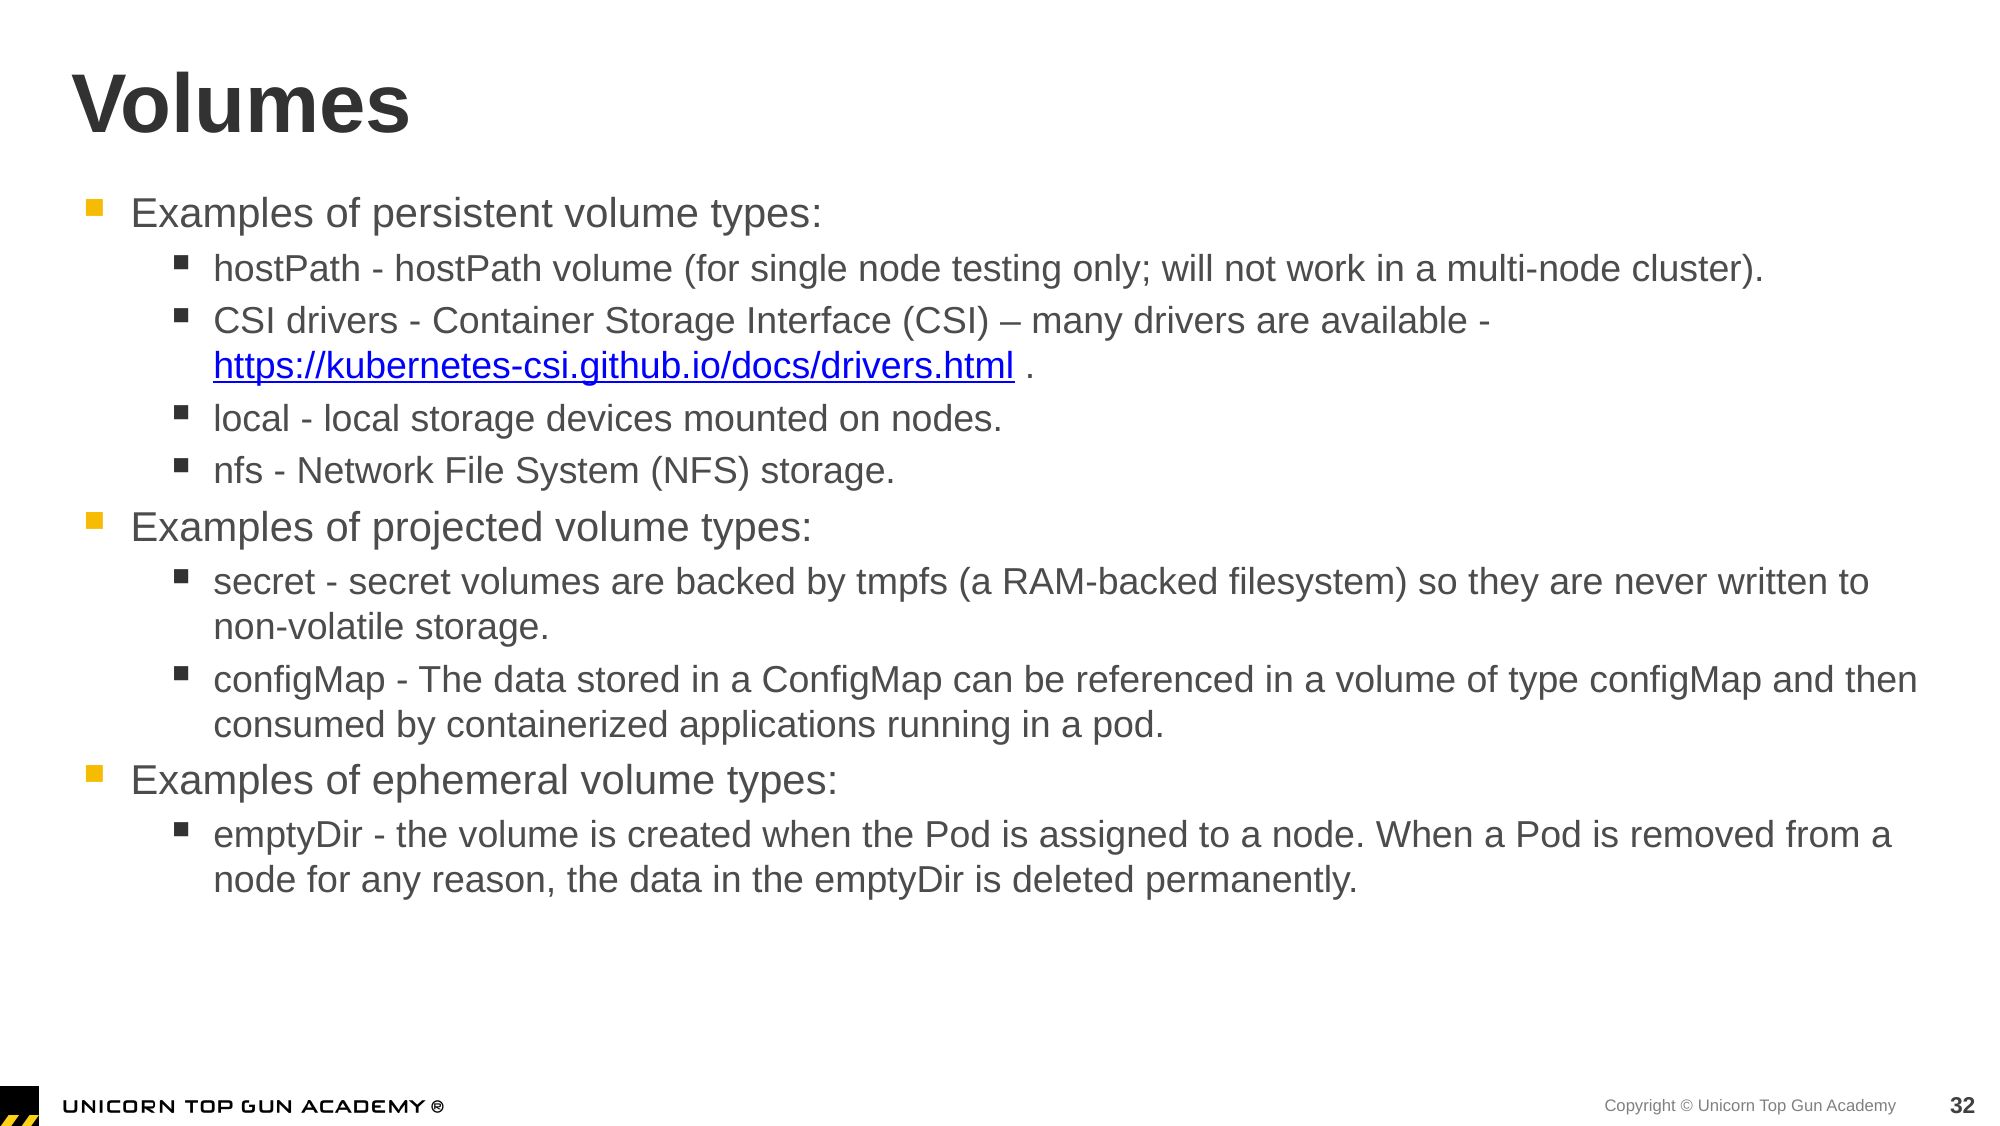

# Volumes
Examples of persistent volume types:
hostPath - hostPath volume (for single node testing only; will not work in a multi-node cluster).
CSI drivers - Container Storage Interface (CSI) – many drivers are available - https://kubernetes-csi.github.io/docs/drivers.html .
local - local storage devices mounted on nodes.
nfs - Network File System (NFS) storage.
Examples of projected volume types:
secret - secret volumes are backed by tmpfs (a RAM-backed filesystem) so they are never written to non-volatile storage.
configMap - The data stored in a ConfigMap can be referenced in a volume of type configMap and then consumed by containerized applications running in a pod.
Examples of ephemeral volume types:
emptyDir - the volume is created when the Pod is assigned to a node. When a Pod is removed from a node for any reason, the data in the emptyDir is deleted permanently.

32
Copyright © Unicorn Top Gun Academy